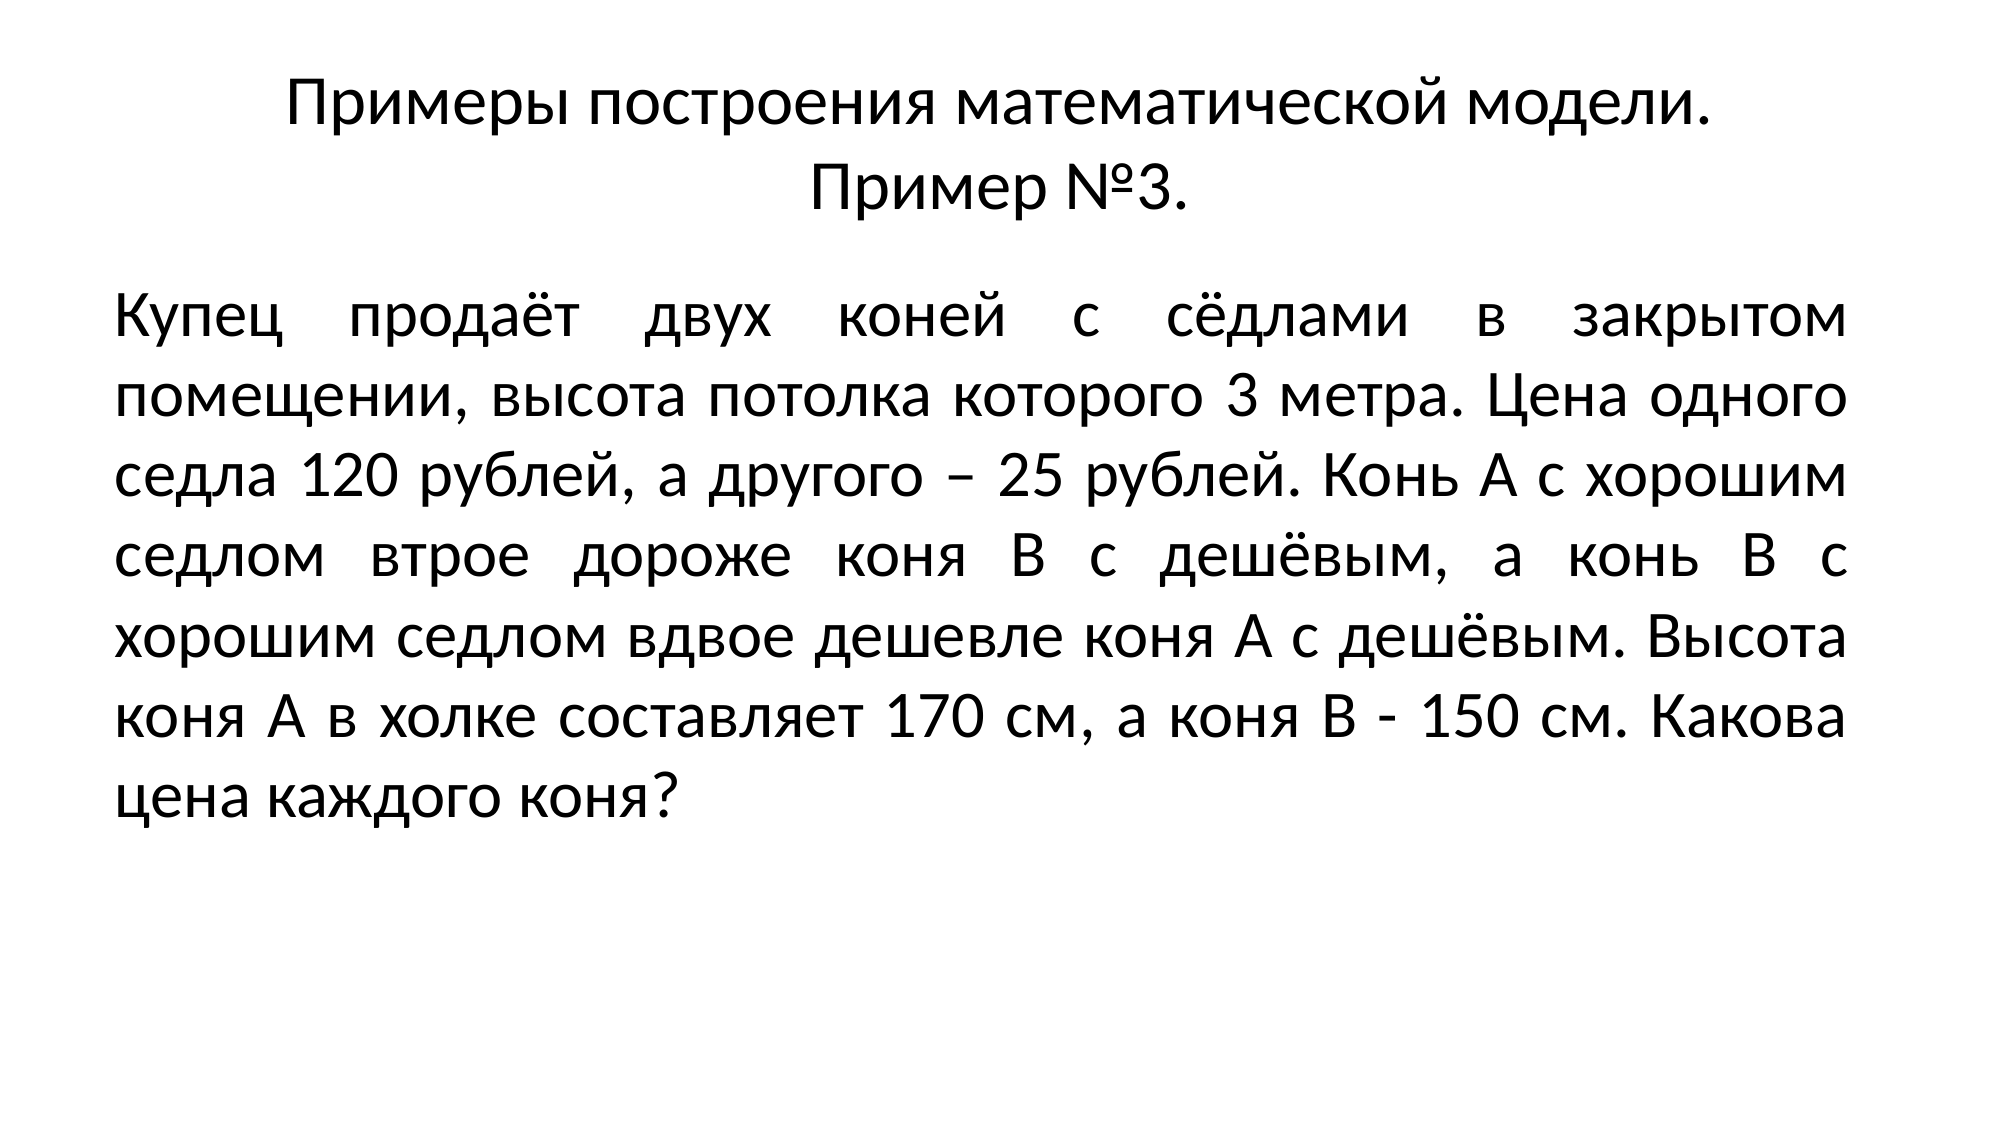

# Примеры построения математической модели. Пример №3.
Купец продаёт двух коней с сёдлами в закрытом помещении, высота потолка которого 3 метра. Цена одного седла 120 рублей, а другого – 25 рублей. Конь А с хорошим седлом втрое дороже коня В с дешёвым, а конь В с хорошим седлом вдвое дешевле коня А с дешёвым. Высота коня А в холке составляет 170 см, а коня В - 150 см. Какова цена каждого коня?